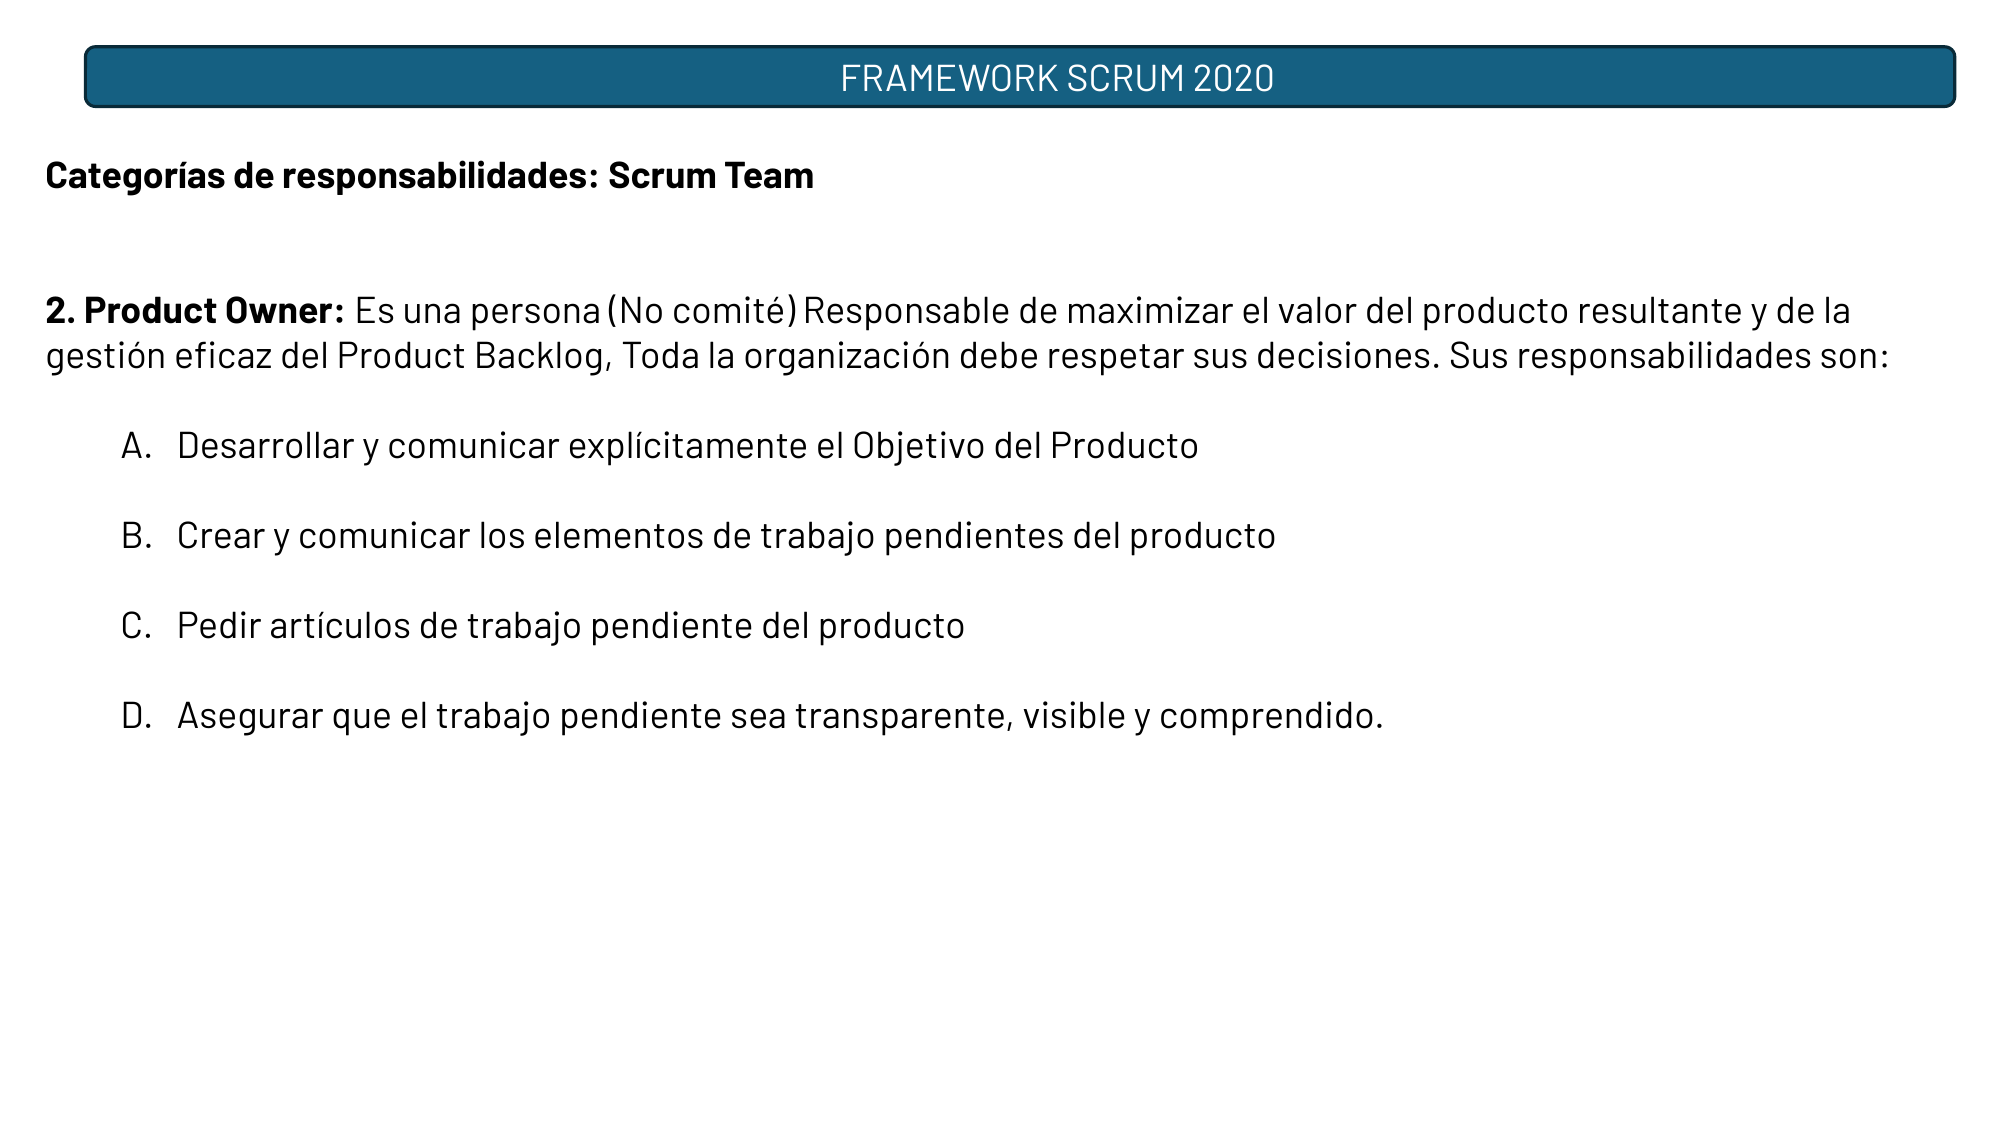

FRAMEWORK SCRUM 2020
Categorías de responsabilidades: Scrum Team

2. Product Owner: Es una persona (No comité) Responsable de maximizar el valor del producto resultante y de la gestión eficaz del Product Backlog, Toda la organización debe respetar sus decisiones. Sus responsabilidades son:

Desarrollar y comunicar explícitamente el Objetivo del Producto

Crear y comunicar los elementos de trabajo pendientes del producto

Pedir artículos de trabajo pendiente del producto

Asegurar que el trabajo pendiente sea transparente, visible y comprendido.